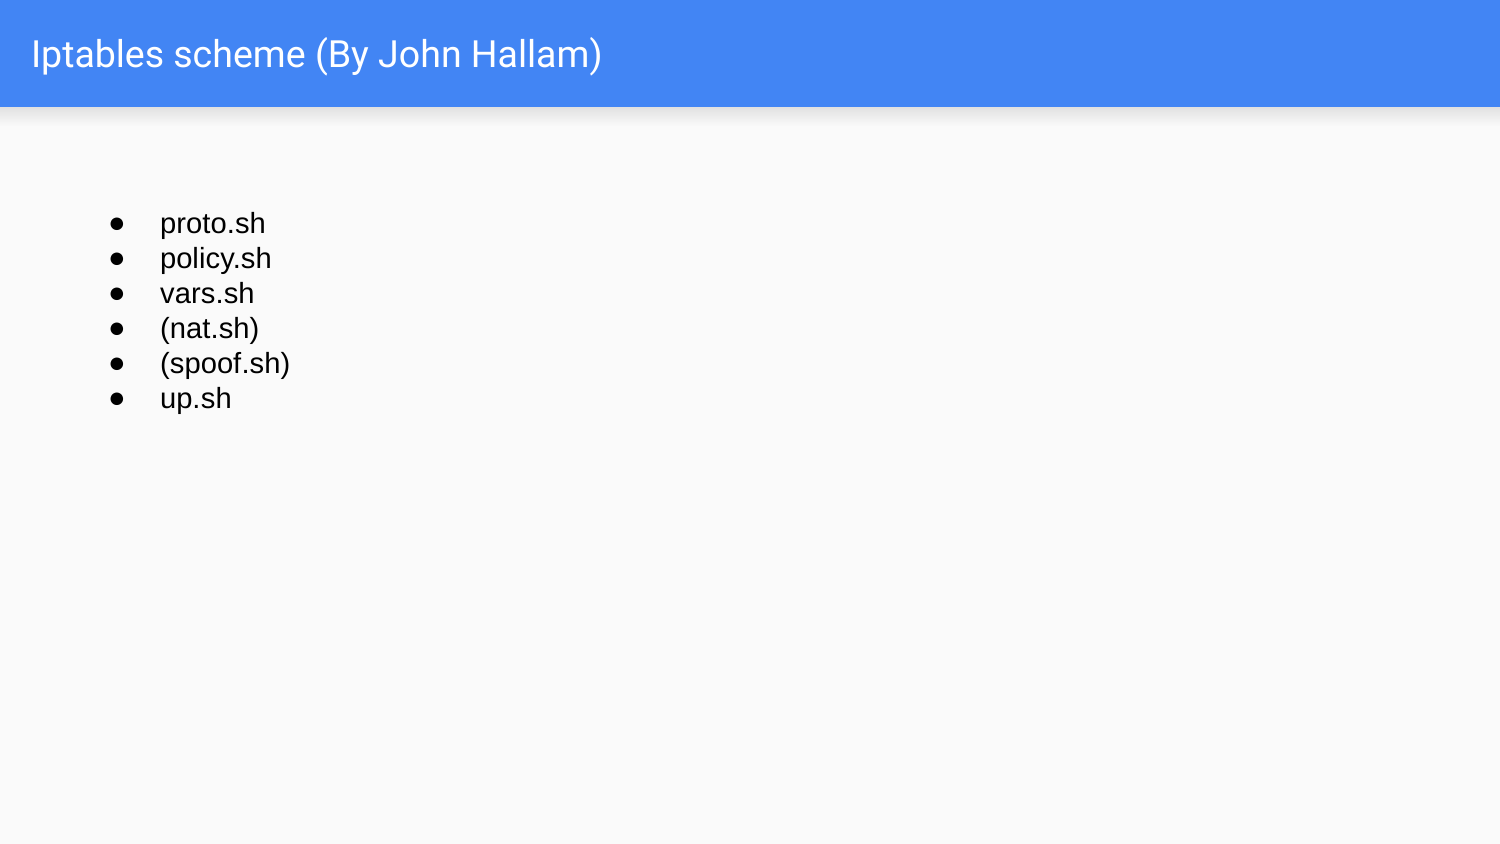

# Iptables scheme (By John Hallam)
proto.sh
policy.sh
vars.sh
(nat.sh)
(spoof.sh)
up.sh